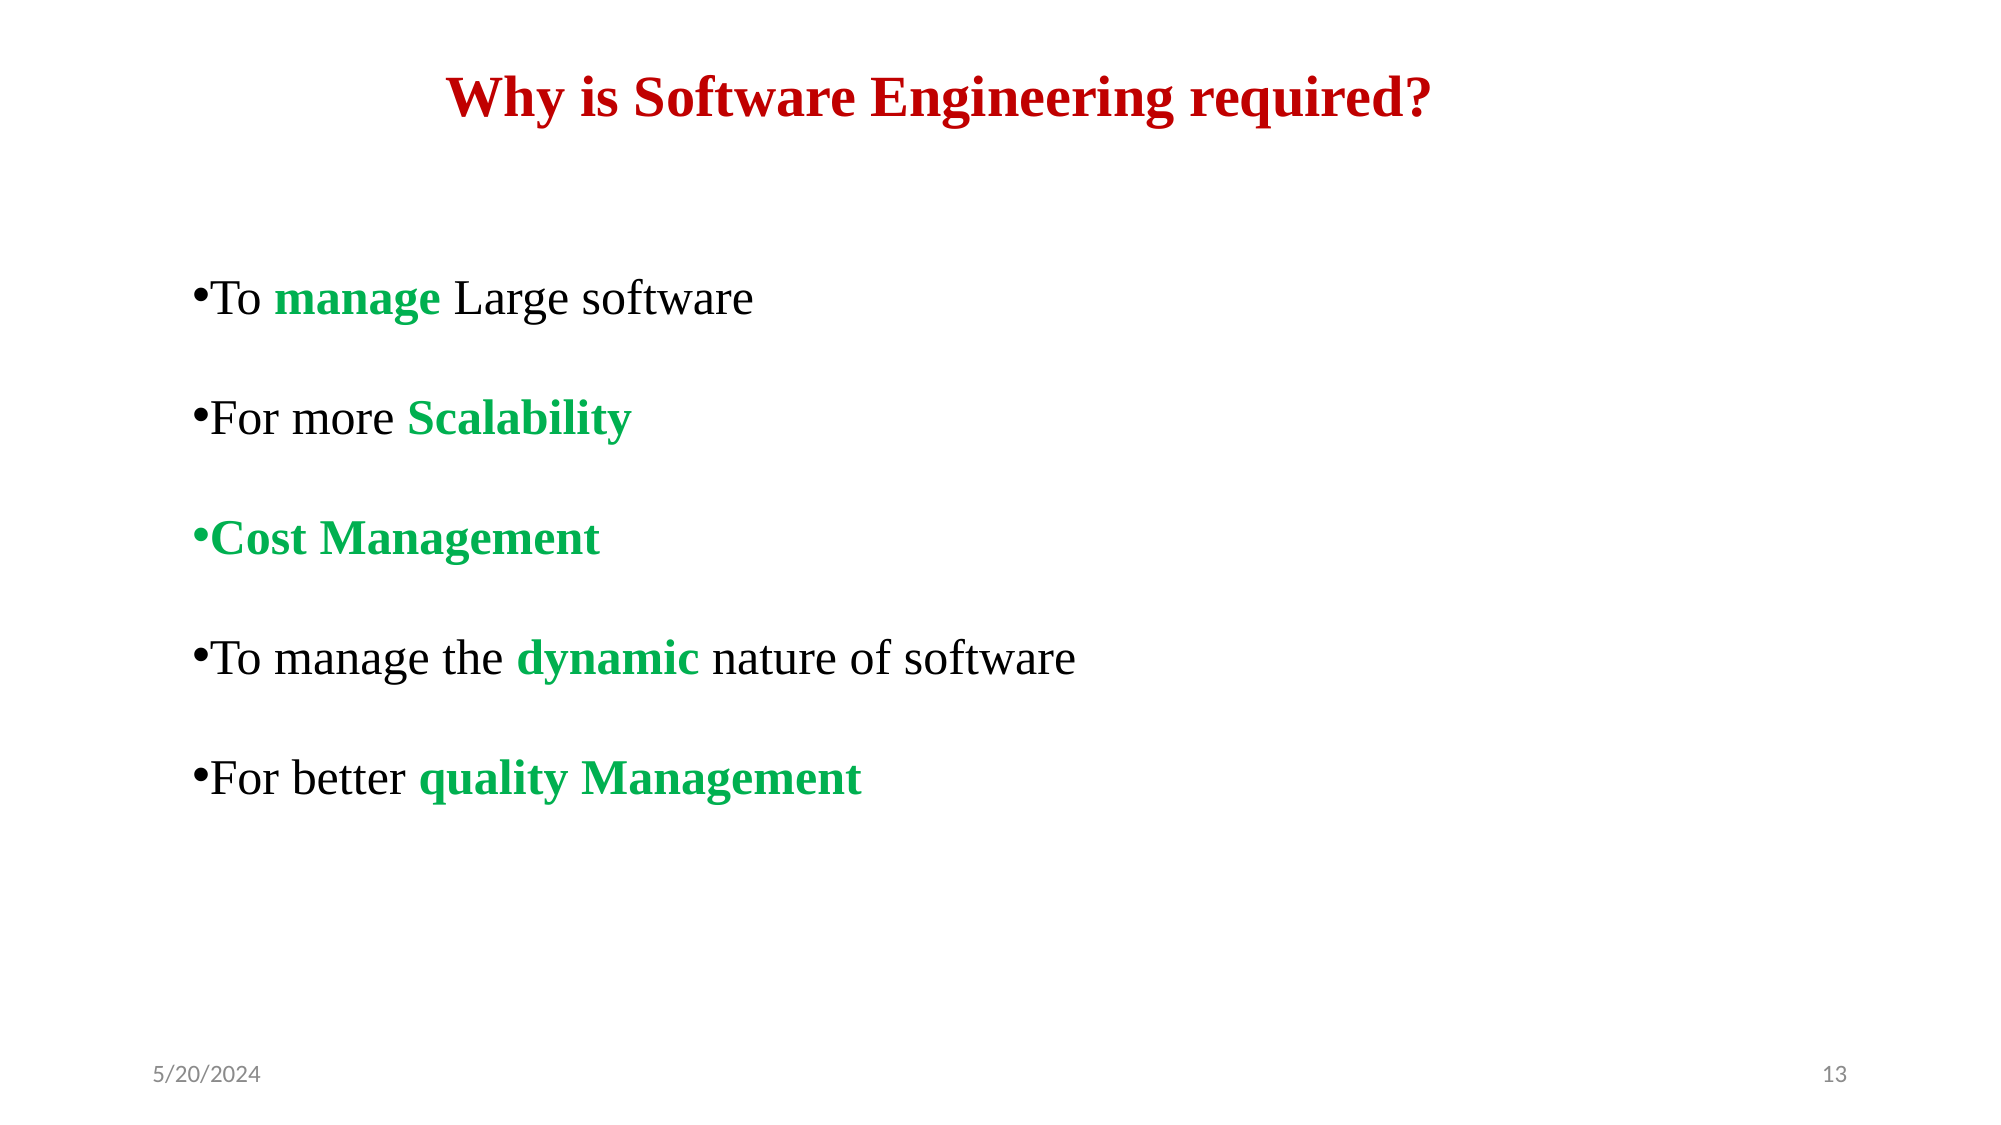

Why is Software Engineering required?
To manage Large software

For more Scalability

Cost Management

To manage the dynamic nature of software

For better quality Management
5/20/2024
13